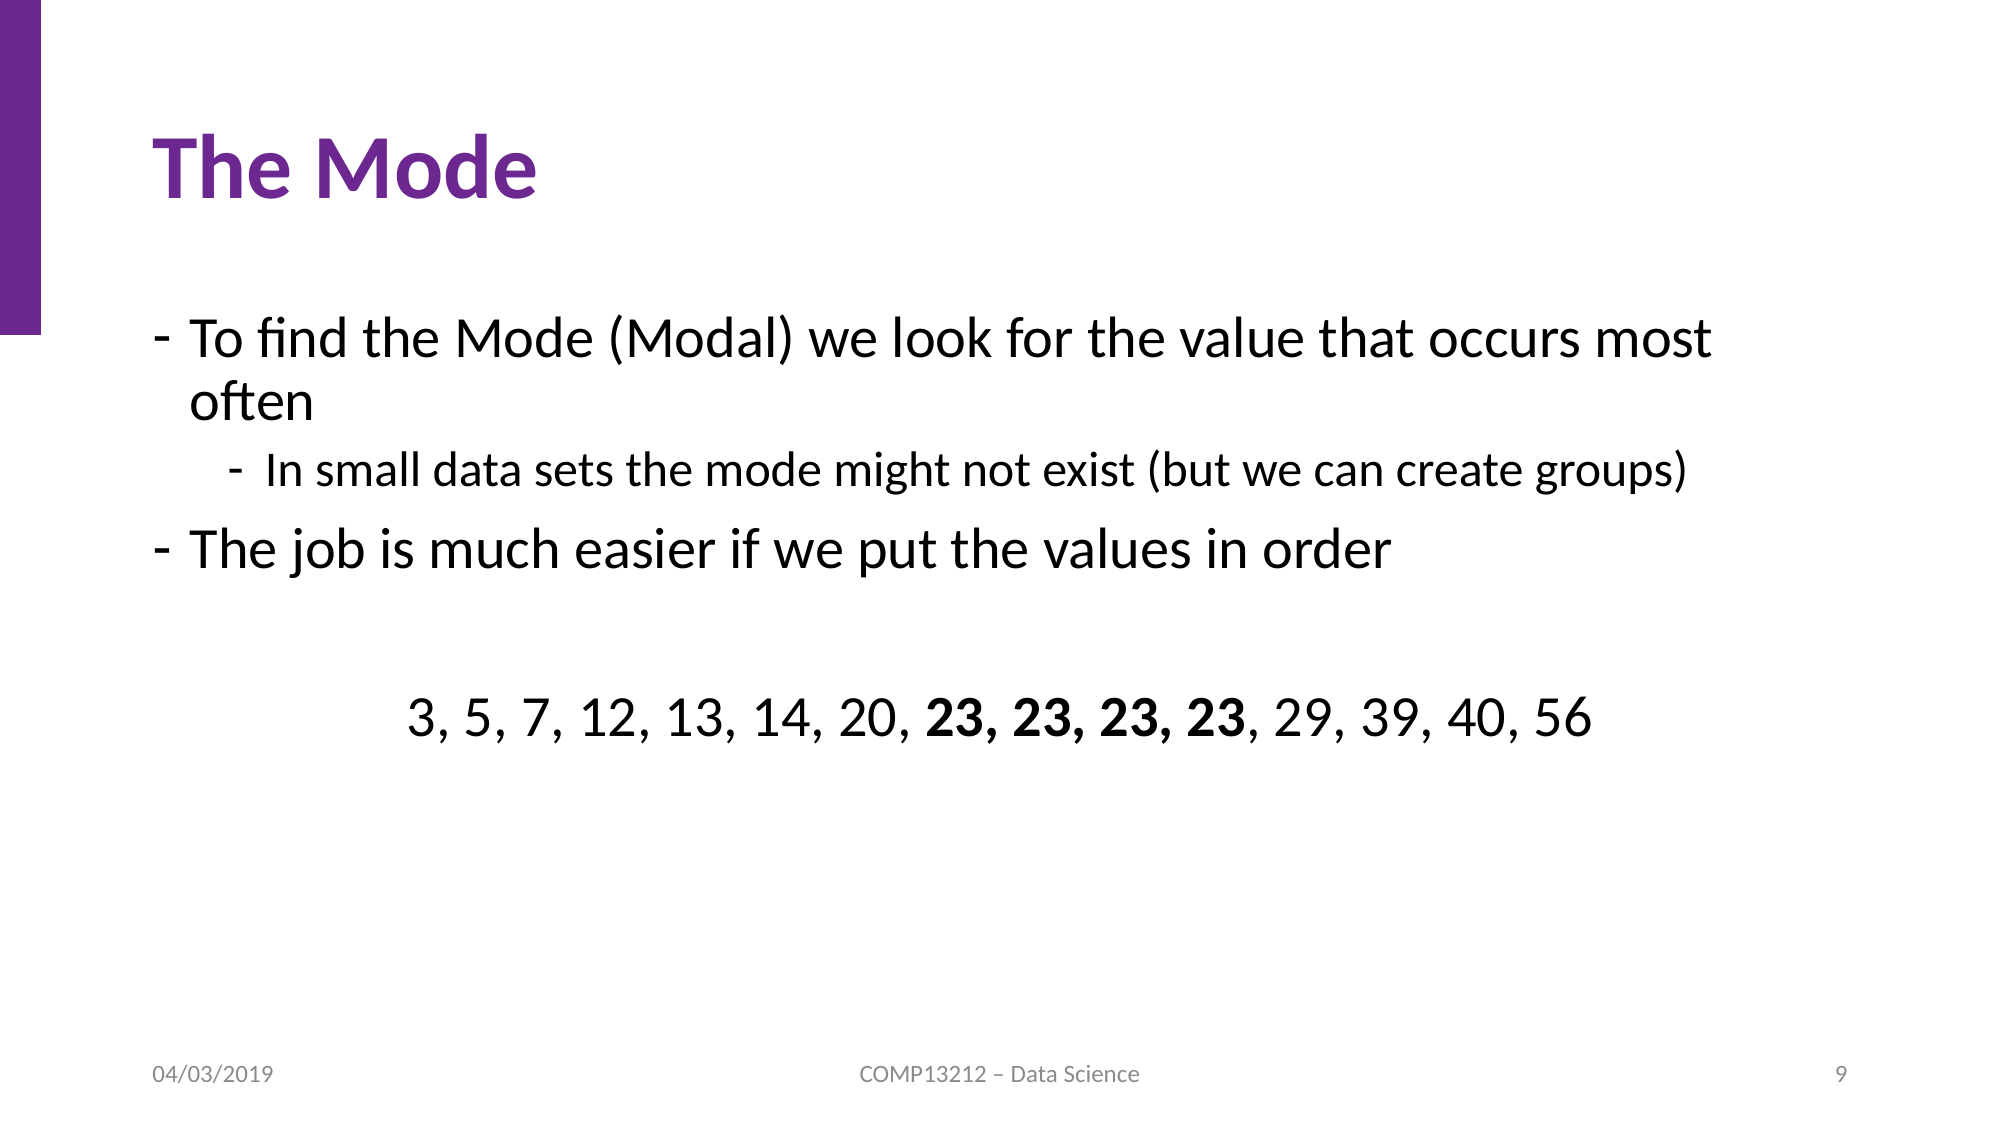

# The Mode
To find the Mode (Modal) we look for the value that occurs most often
In small data sets the mode might not exist (but we can create groups)
The job is much easier if we put the values in order

3, 5, 7, 12, 13, 14, 20, 23, 23, 23, 23, 29, 39, 40, 56
04/03/2019
COMP13212 – Data Science
9